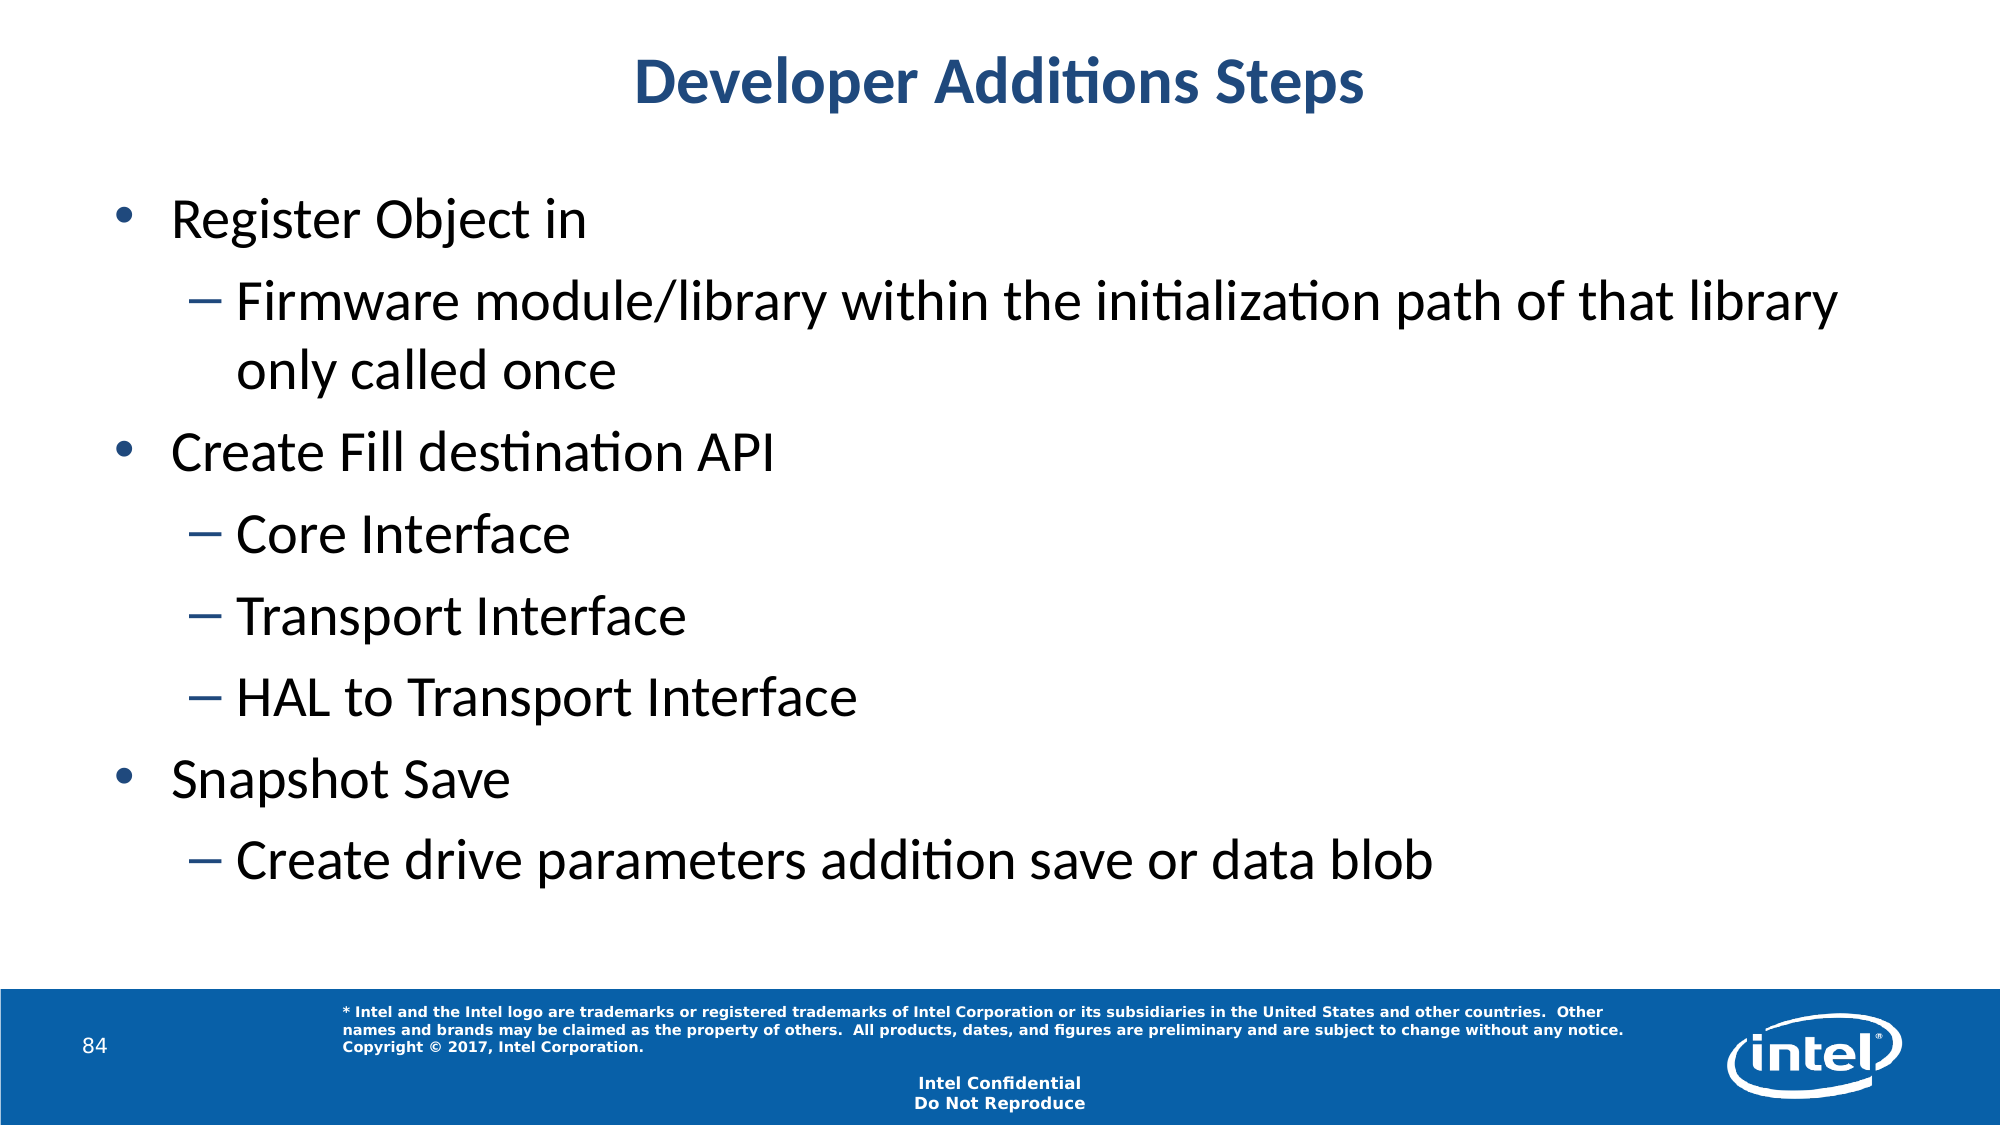

# Developer Additions Steps
Register Object in
Firmware module/library within the initialization path of that library only called once
Create Fill destination API
Core Interface
Transport Interface
HAL to Transport Interface
Snapshot Save
Create drive parameters addition save or data blob